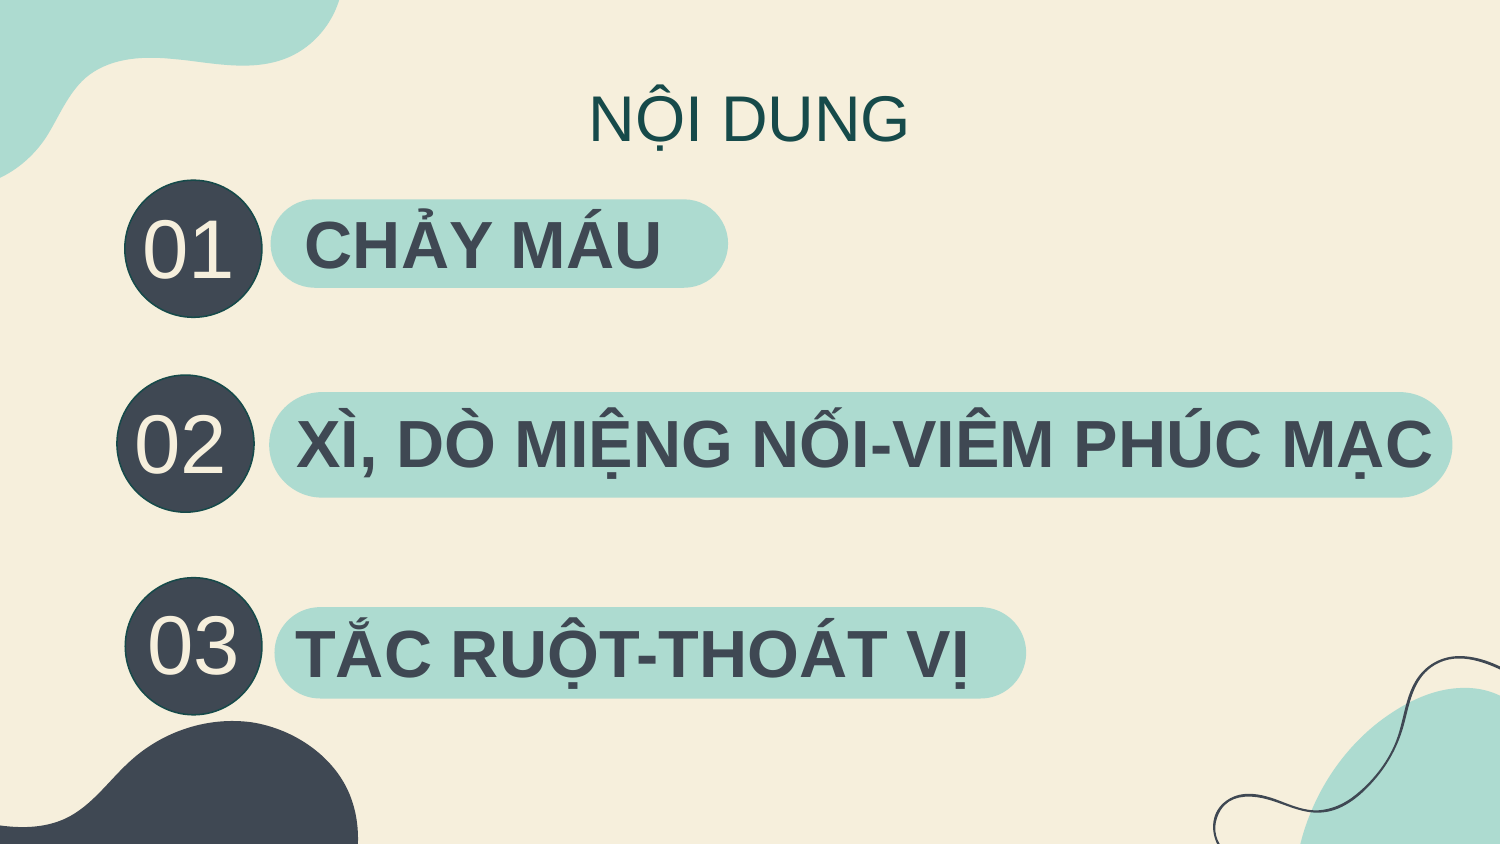

# NỘI DUNG
01

CHẢY MÁU

02

XÌ, DÒ MIỆNG NỐI-VIÊM PHÚC MẠC

03

TẮC RUỘT-THOÁT VỊ